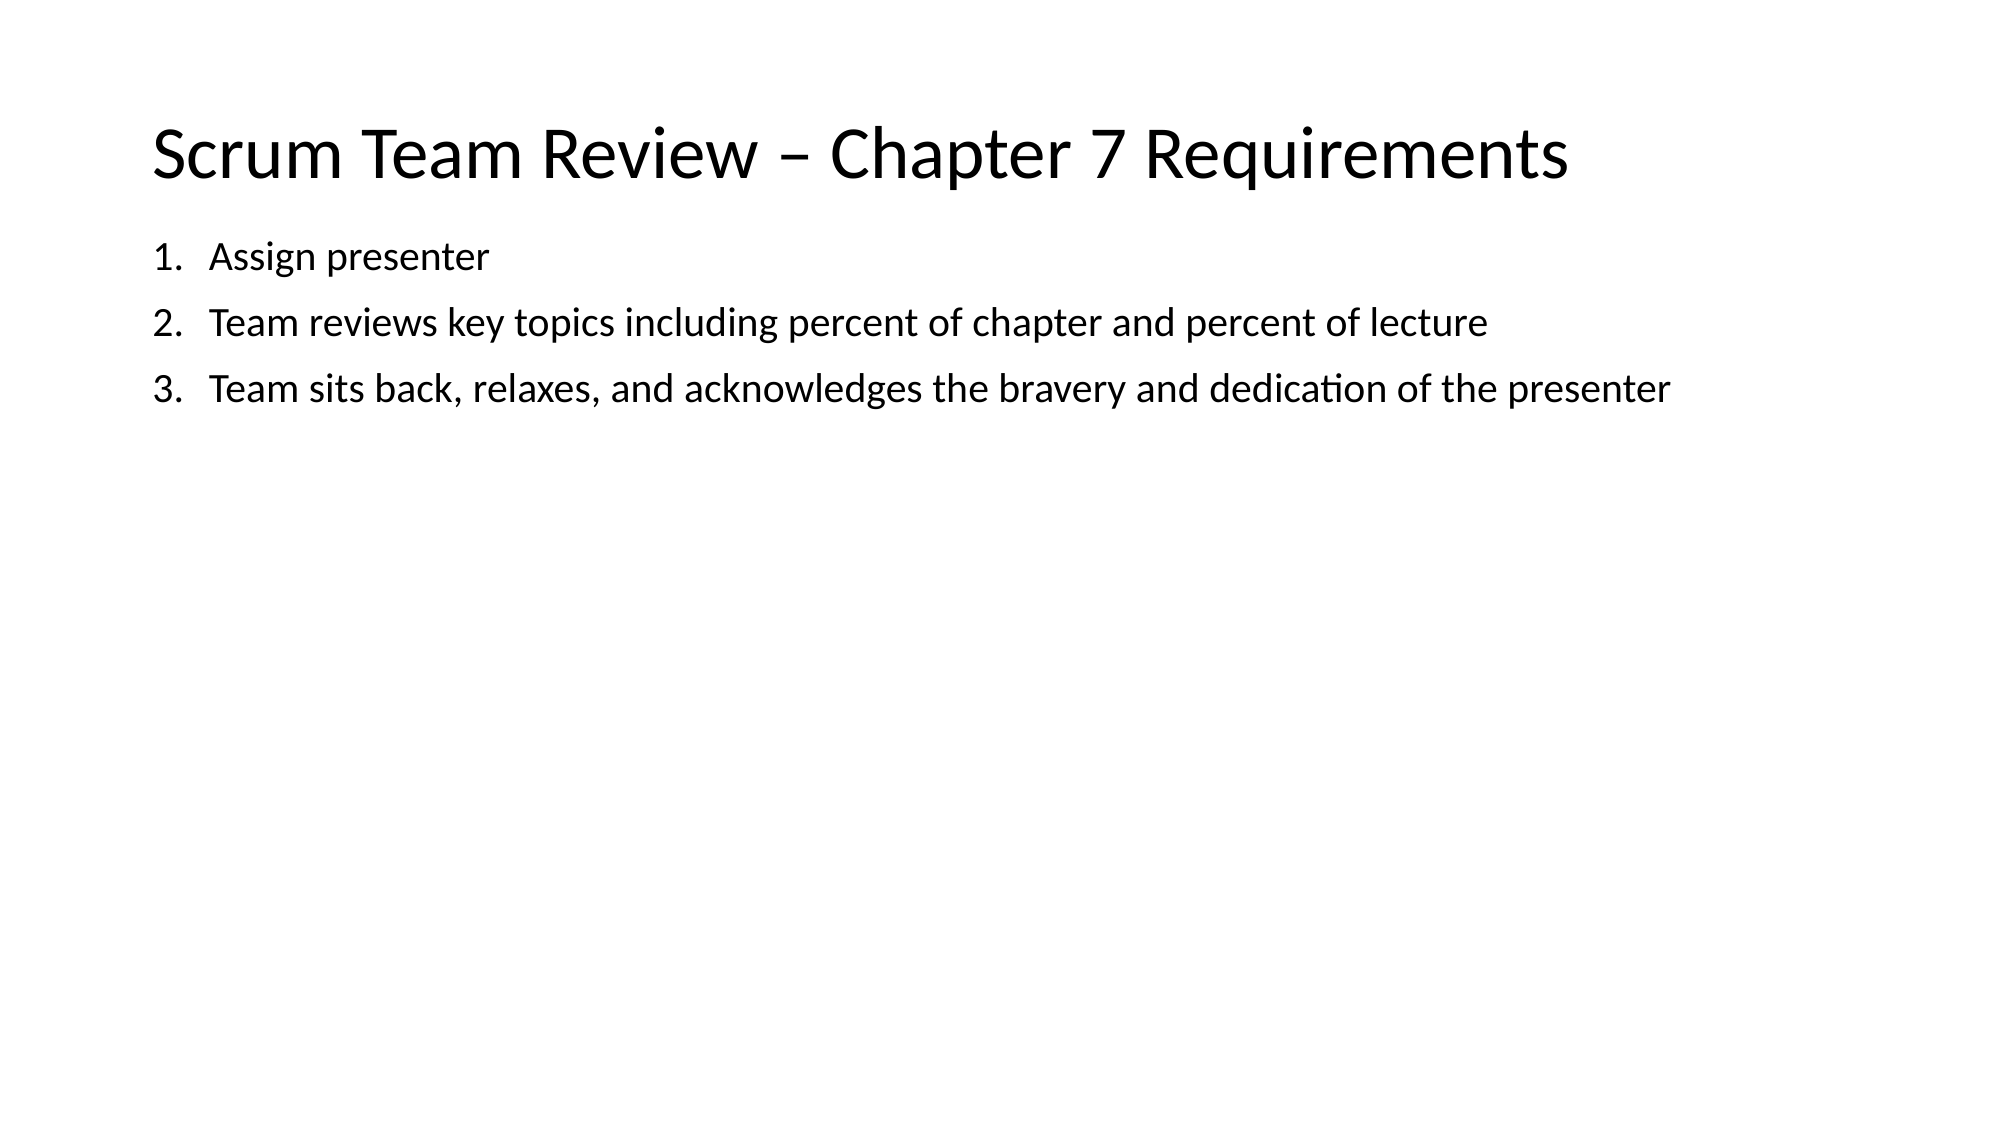

# Scrum Team Review – Chapter 7 Requirements
Assign presenter
Team reviews key topics including percent of chapter and percent of lecture
Team sits back, relaxes, and acknowledges the bravery and dedication of the presenter